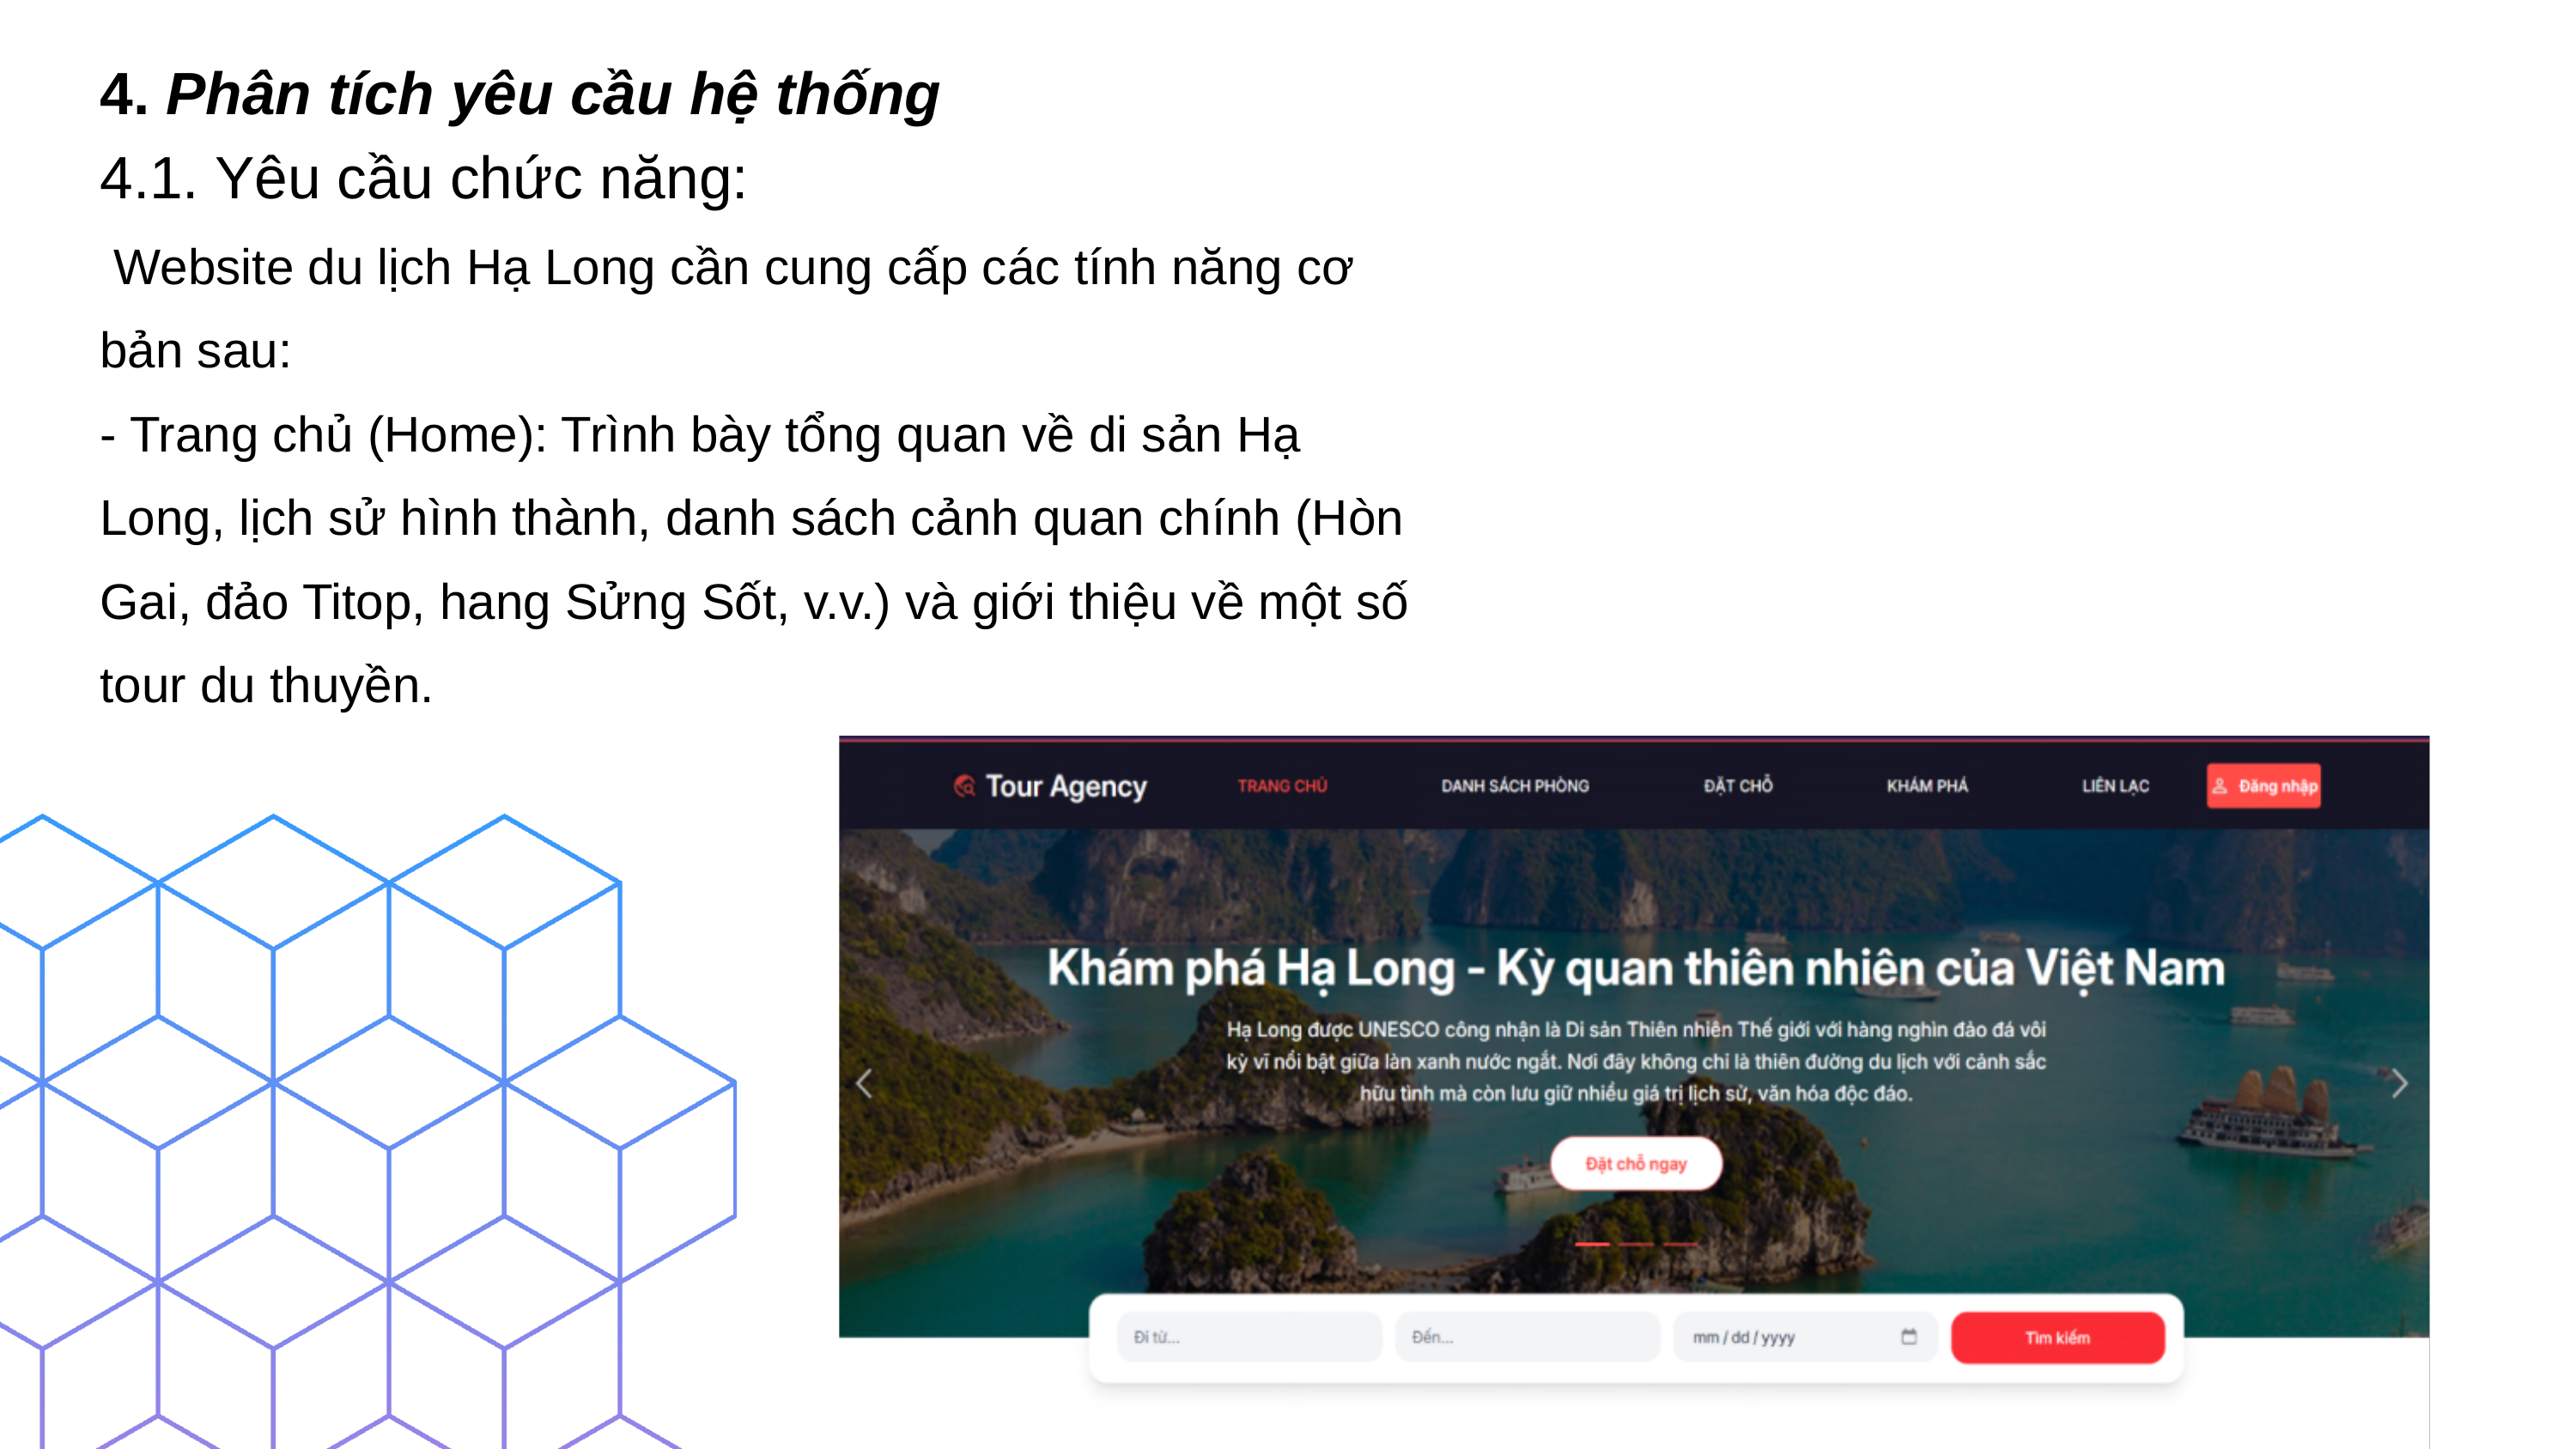

4. Phân tích yêu cầu hệ thống
4.1. Yêu cầu chức năng:
 Website du lịch Hạ Long cần cung cấp các tính năng cơ bản sau:
- Trang chủ (Home): Trình bày tổng quan về di sản Hạ Long, lịch sử hình thành, danh sách cảnh quan chính (Hòn Gai, đảo Titop, hang Sửng Sốt, v.v.) và giới thiệu về một số tour du thuyền.